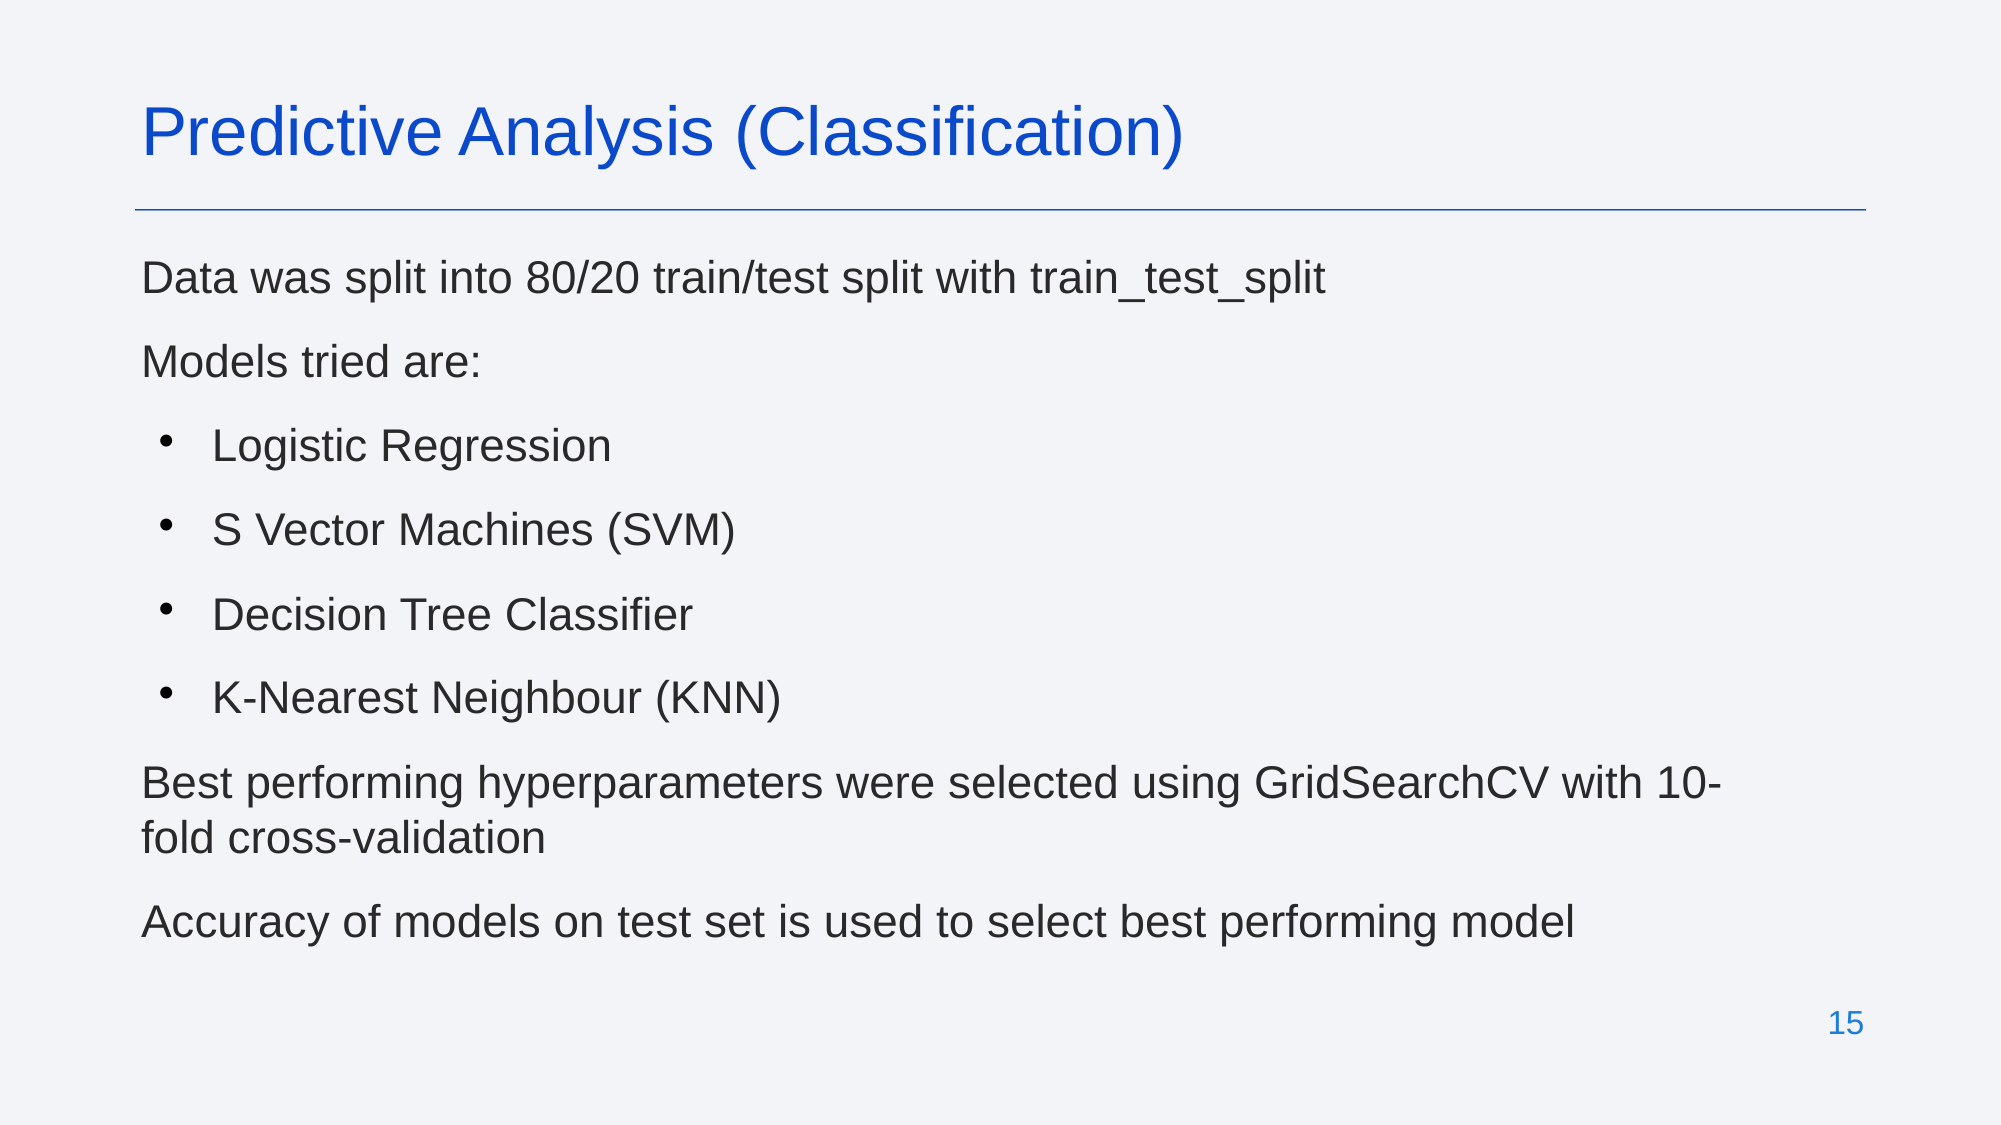

Predictive Analysis (Classification)
# Data was split into 80/20 train/test split with train_test_split
Models tried are:
Logistic Regression
S Vector Machines (SVM)
Decision Tree Classifier
K-Nearest Neighbour (KNN)
Best performing hyperparameters were selected using GridSearchCV with 10-fold cross-validation
Accuracy of models on test set is used to select best performing model

15